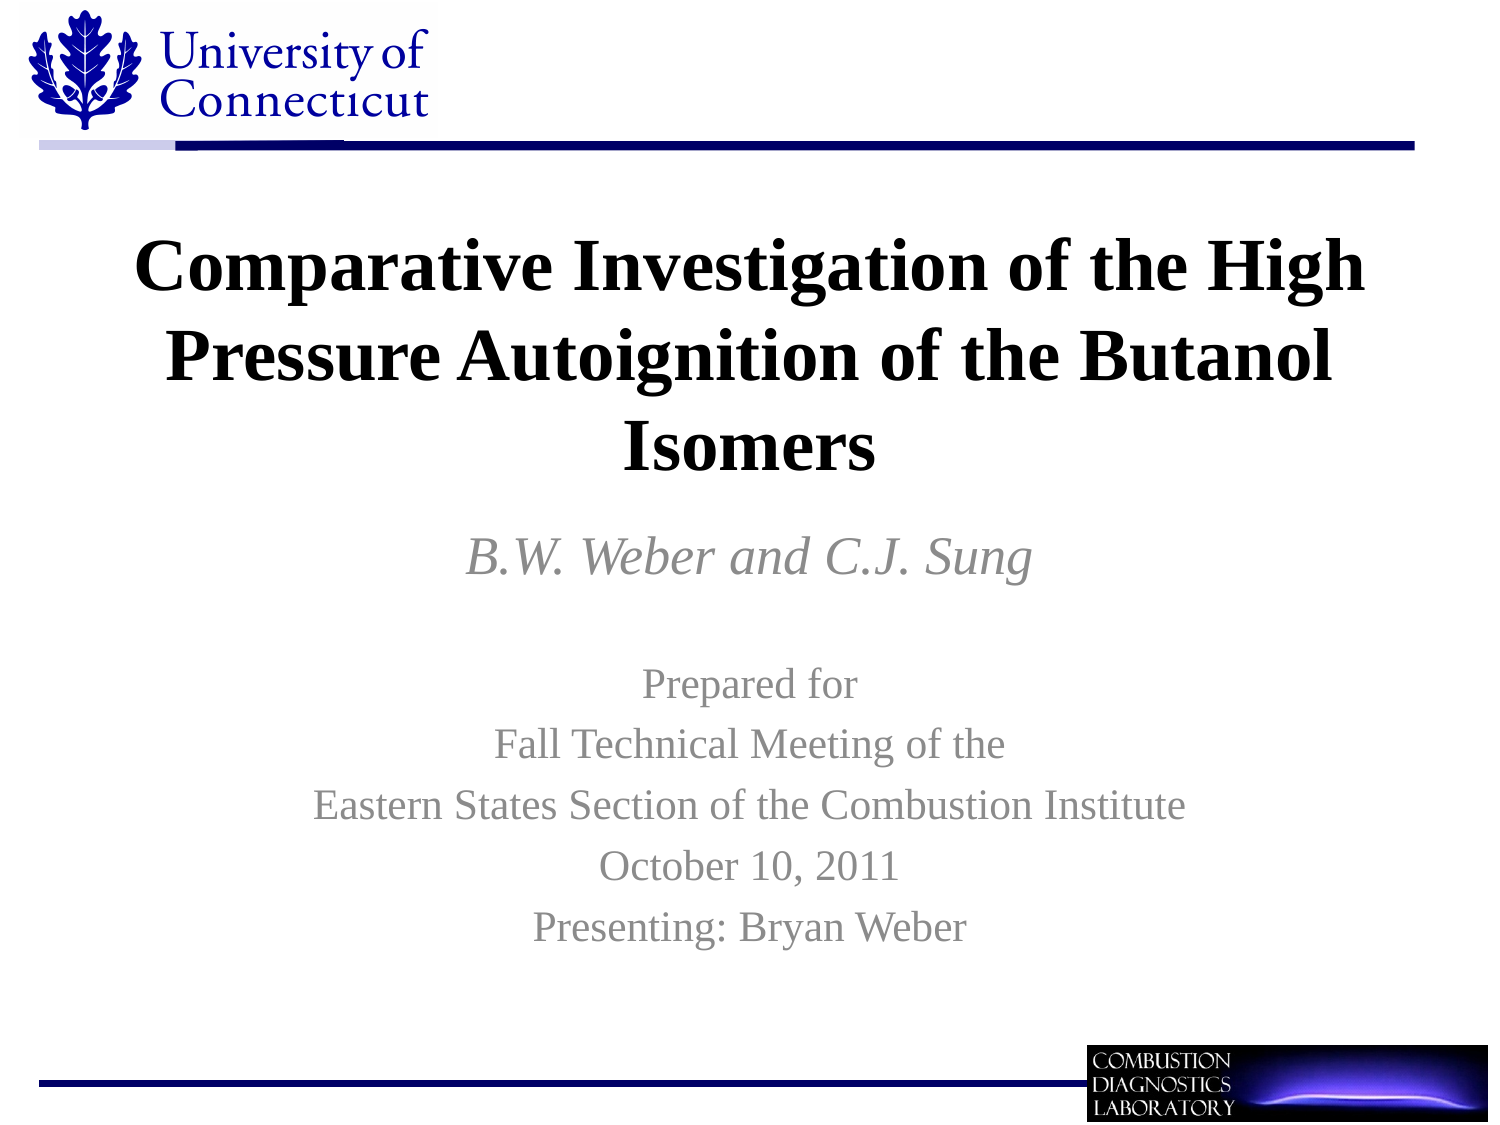

# Comparative Investigation of the High Pressure Autoignition of the Butanol Isomers
B.W. Weber and C.J. Sung

Prepared for
Fall Technical Meeting of the
Eastern States Section of the Combustion Institute
October 10, 2011
Presenting: Bryan Weber